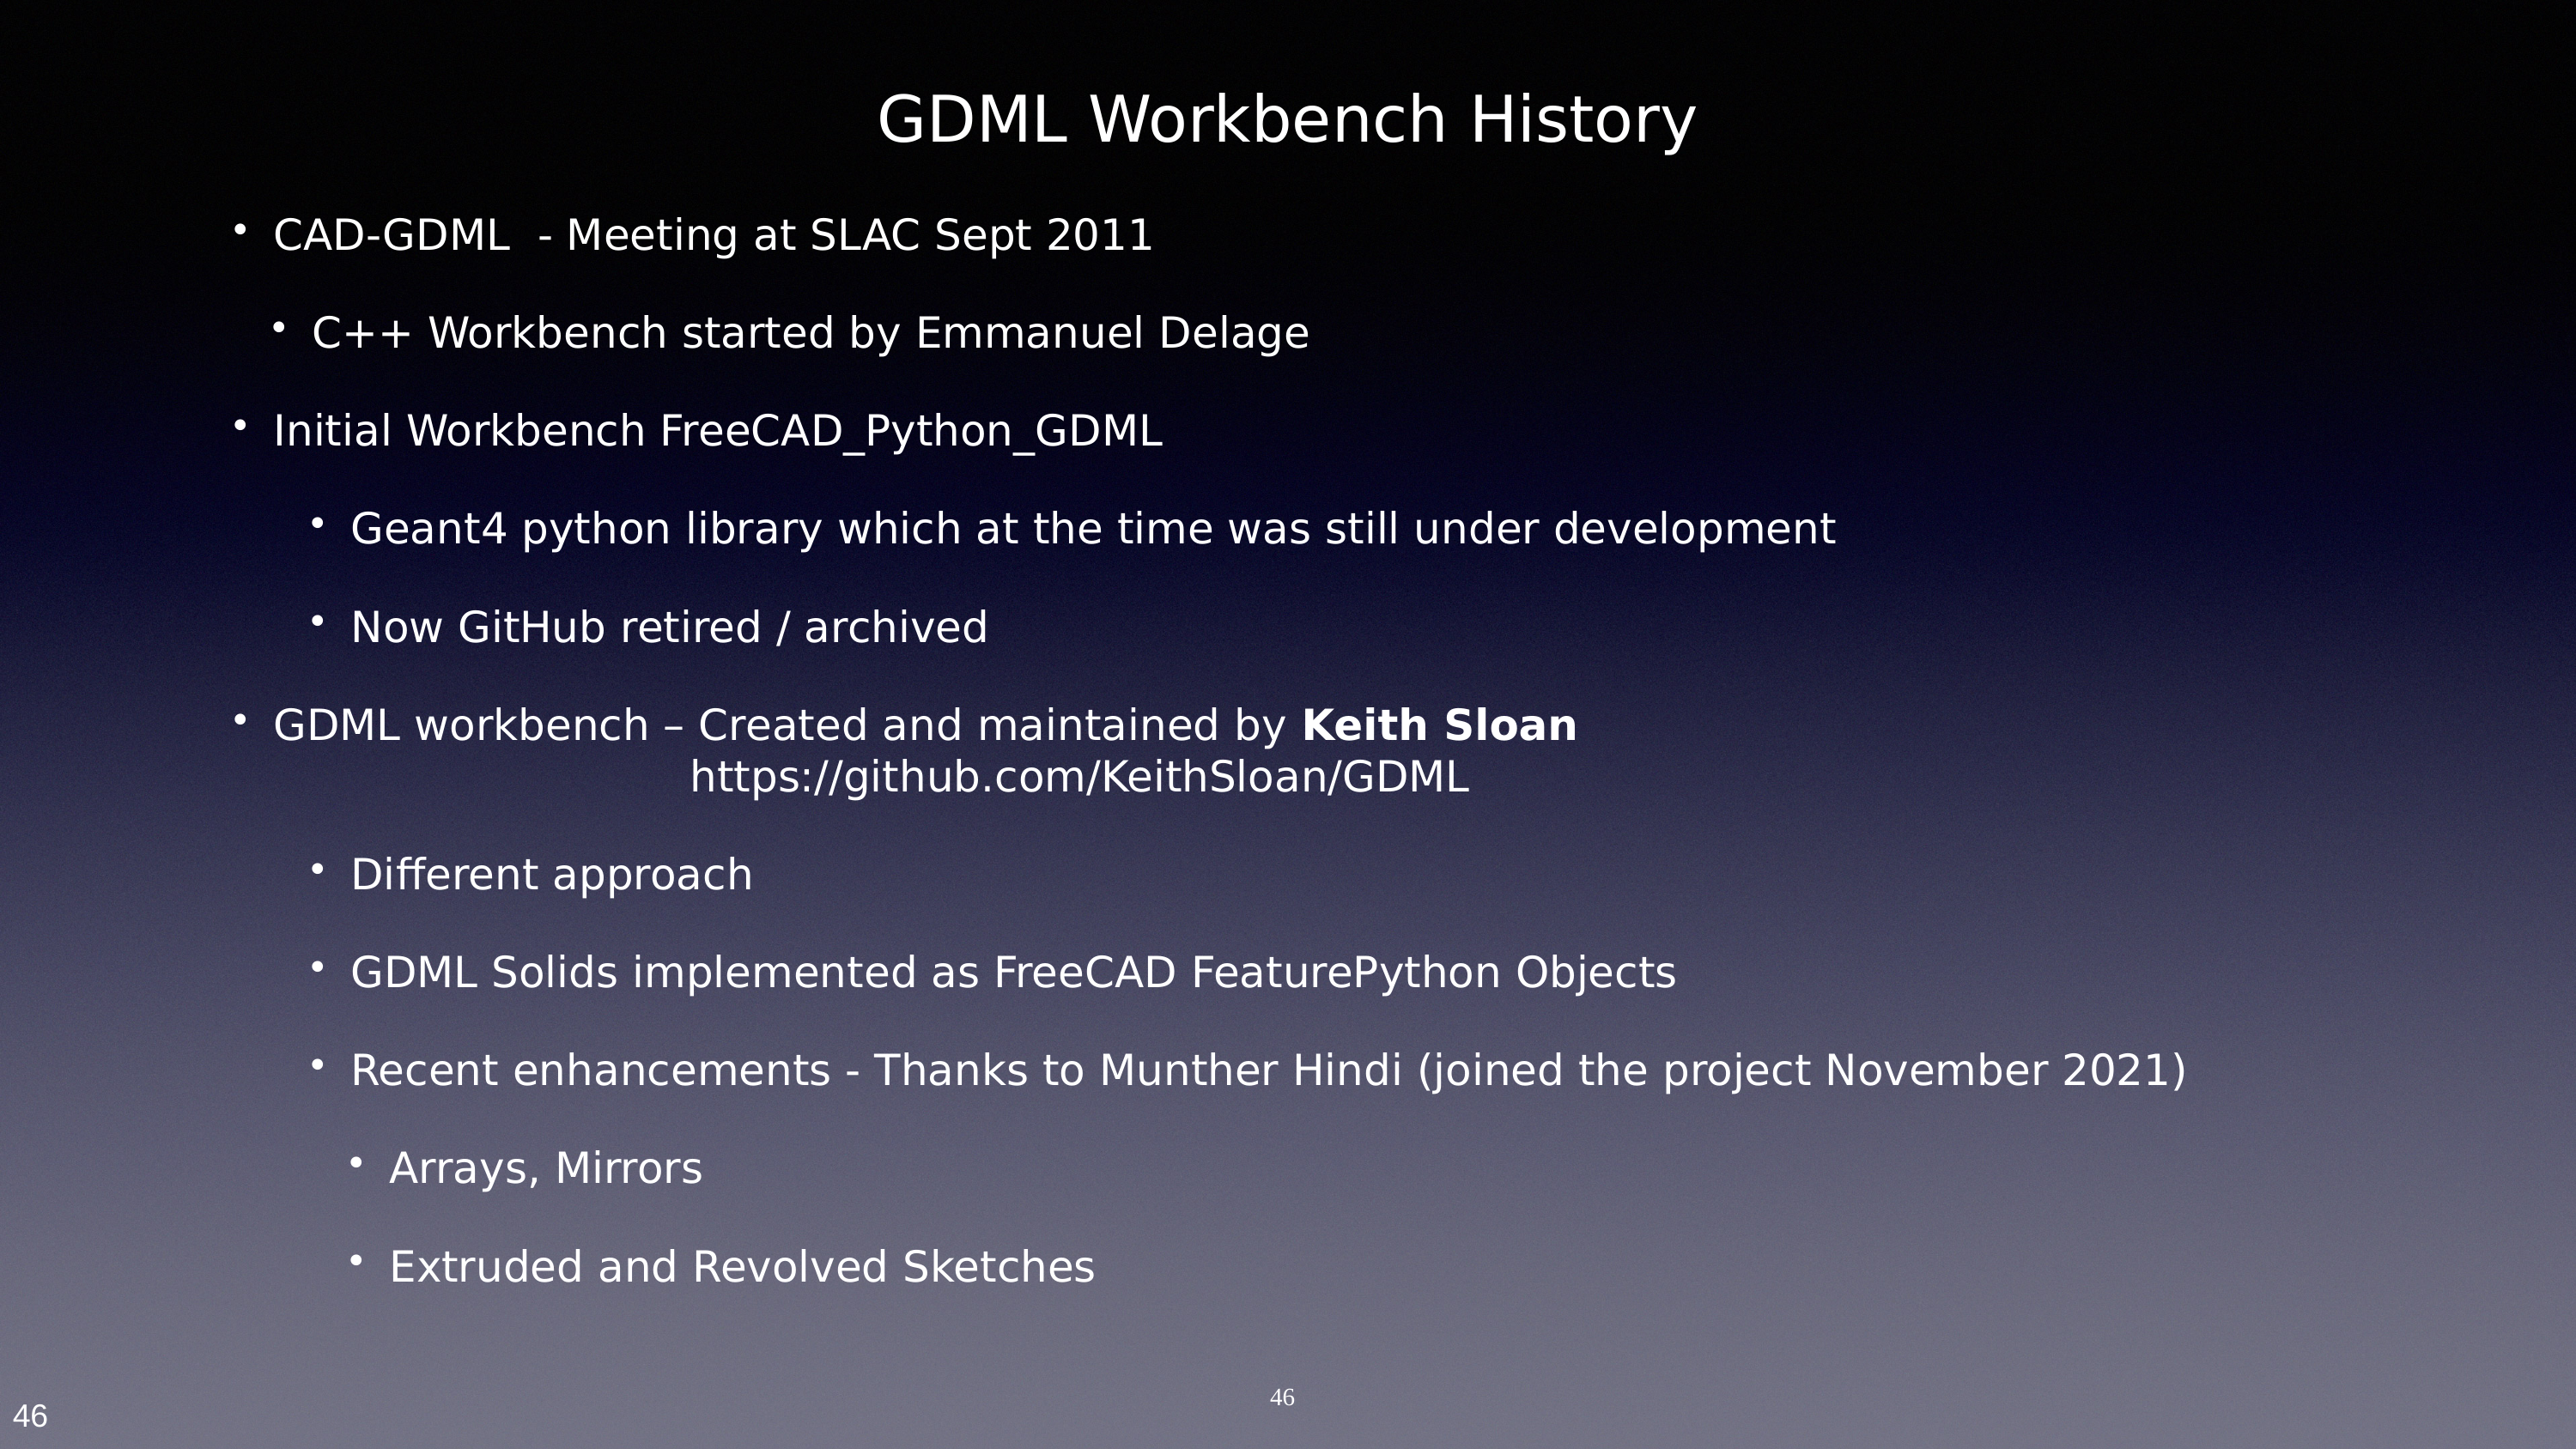

# GDML Workbench History
CAD-GDML  - Meeting at SLAC Sept 2011
C++ Workbench started by Emmanuel Delage
Initial Workbench FreeCAD_Python_GDML
Geant4 python library which at the time was still under development
Now GitHub retired / archived
GDML workbench – Created and maintained by Keith Sloan
			  https://github.com/KeithSloan/GDML
Different approach
GDML Solids implemented as FreeCAD FeaturePython Objects
Recent enhancements - Thanks to Munther Hindi (joined the project November 2021)
Arrays, Mirrors
Extruded and Revolved Sketches
46
46